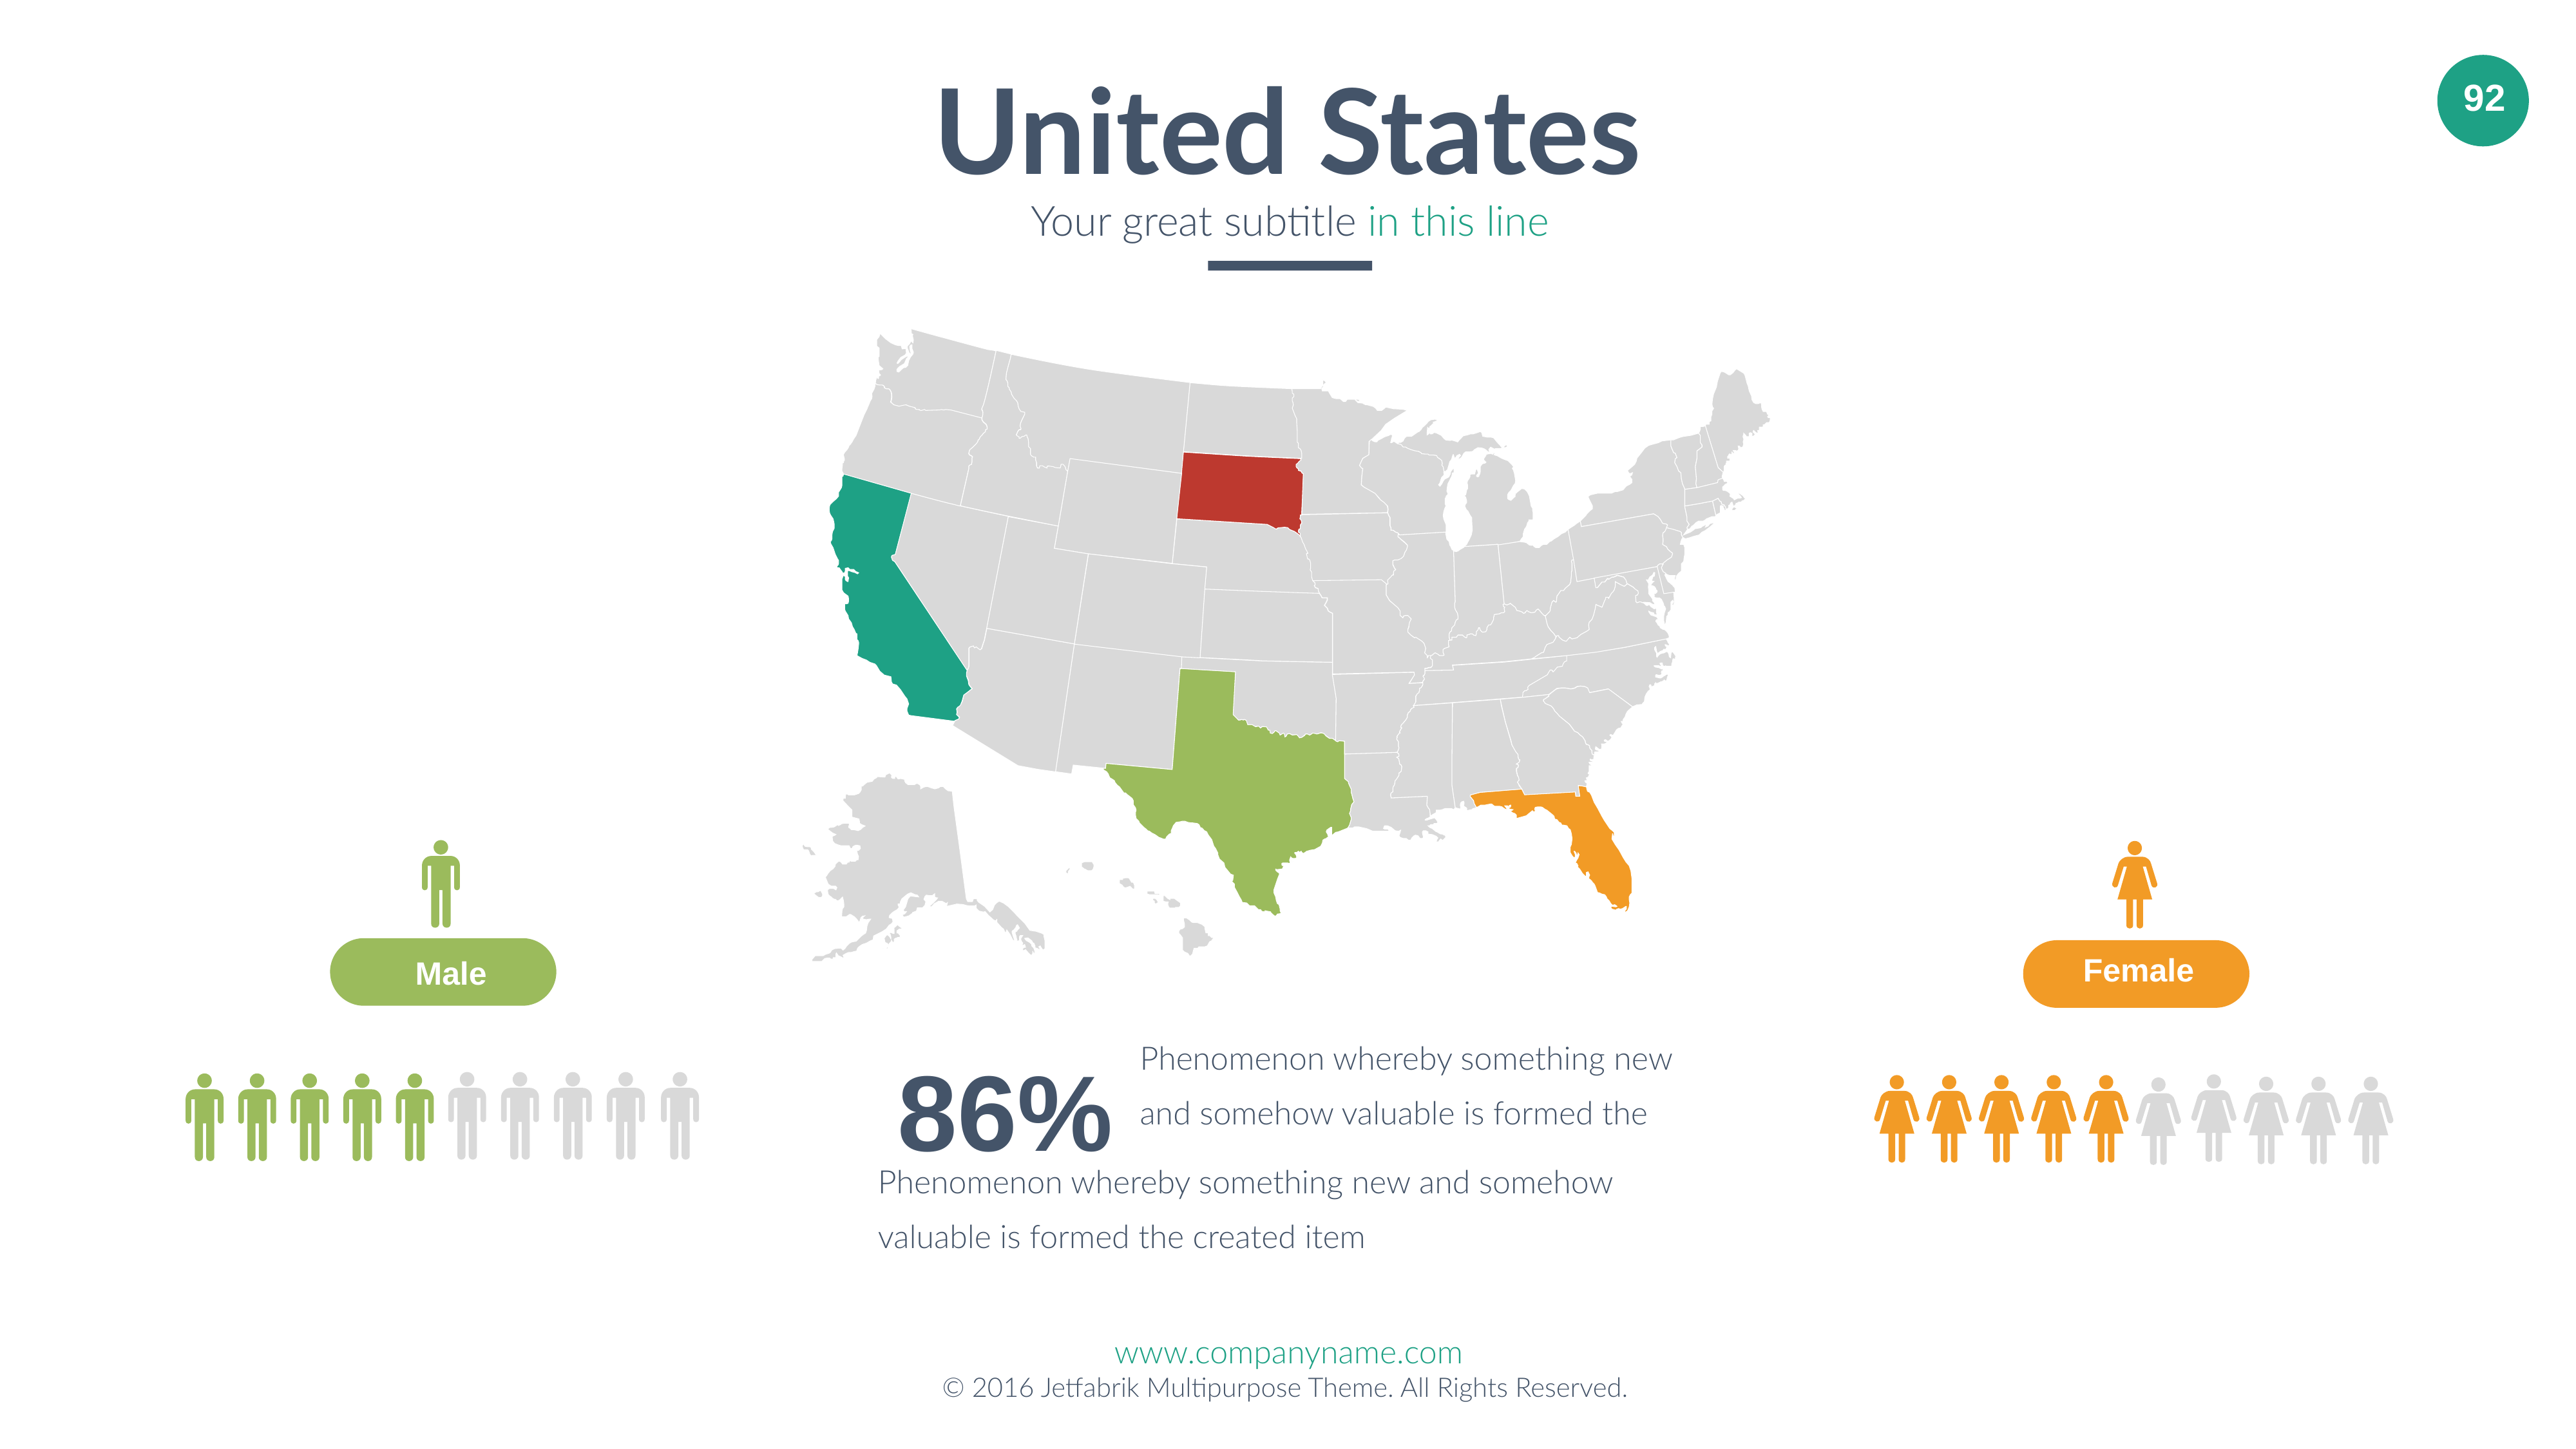

United States
Your great subtitle in this line

Female
Male
86%
Phenomenon whereby something new and somehow valuable is formed the

Phenomenon whereby something new and somehow valuable is formed the created item